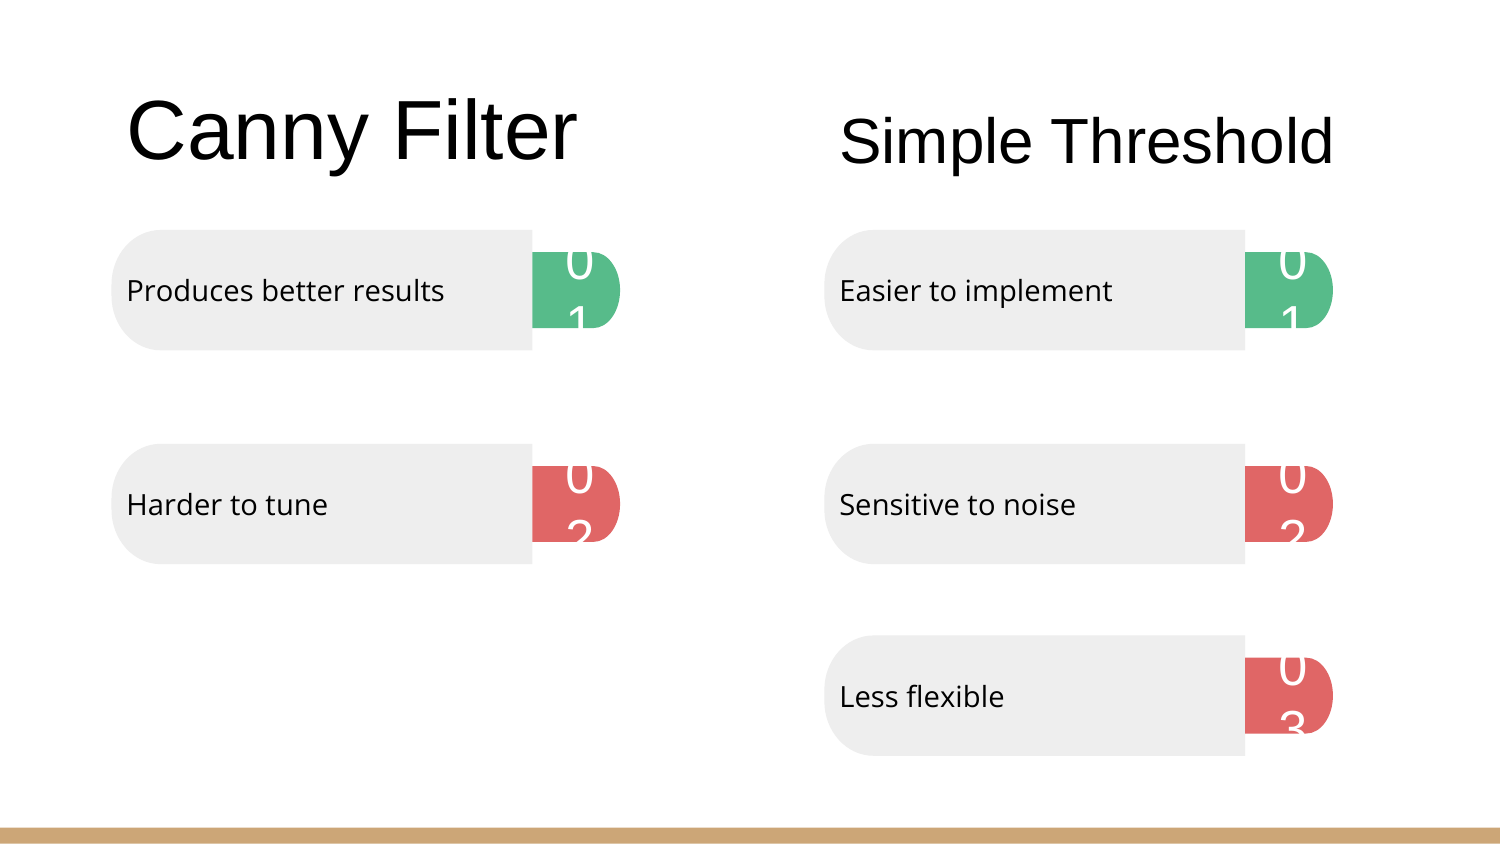

Simple Threshold
# Canny Filter

Easier to implement
Produces better results
01
01

Sensitive to noise
Harder to tune
02
02
Less flexible
03